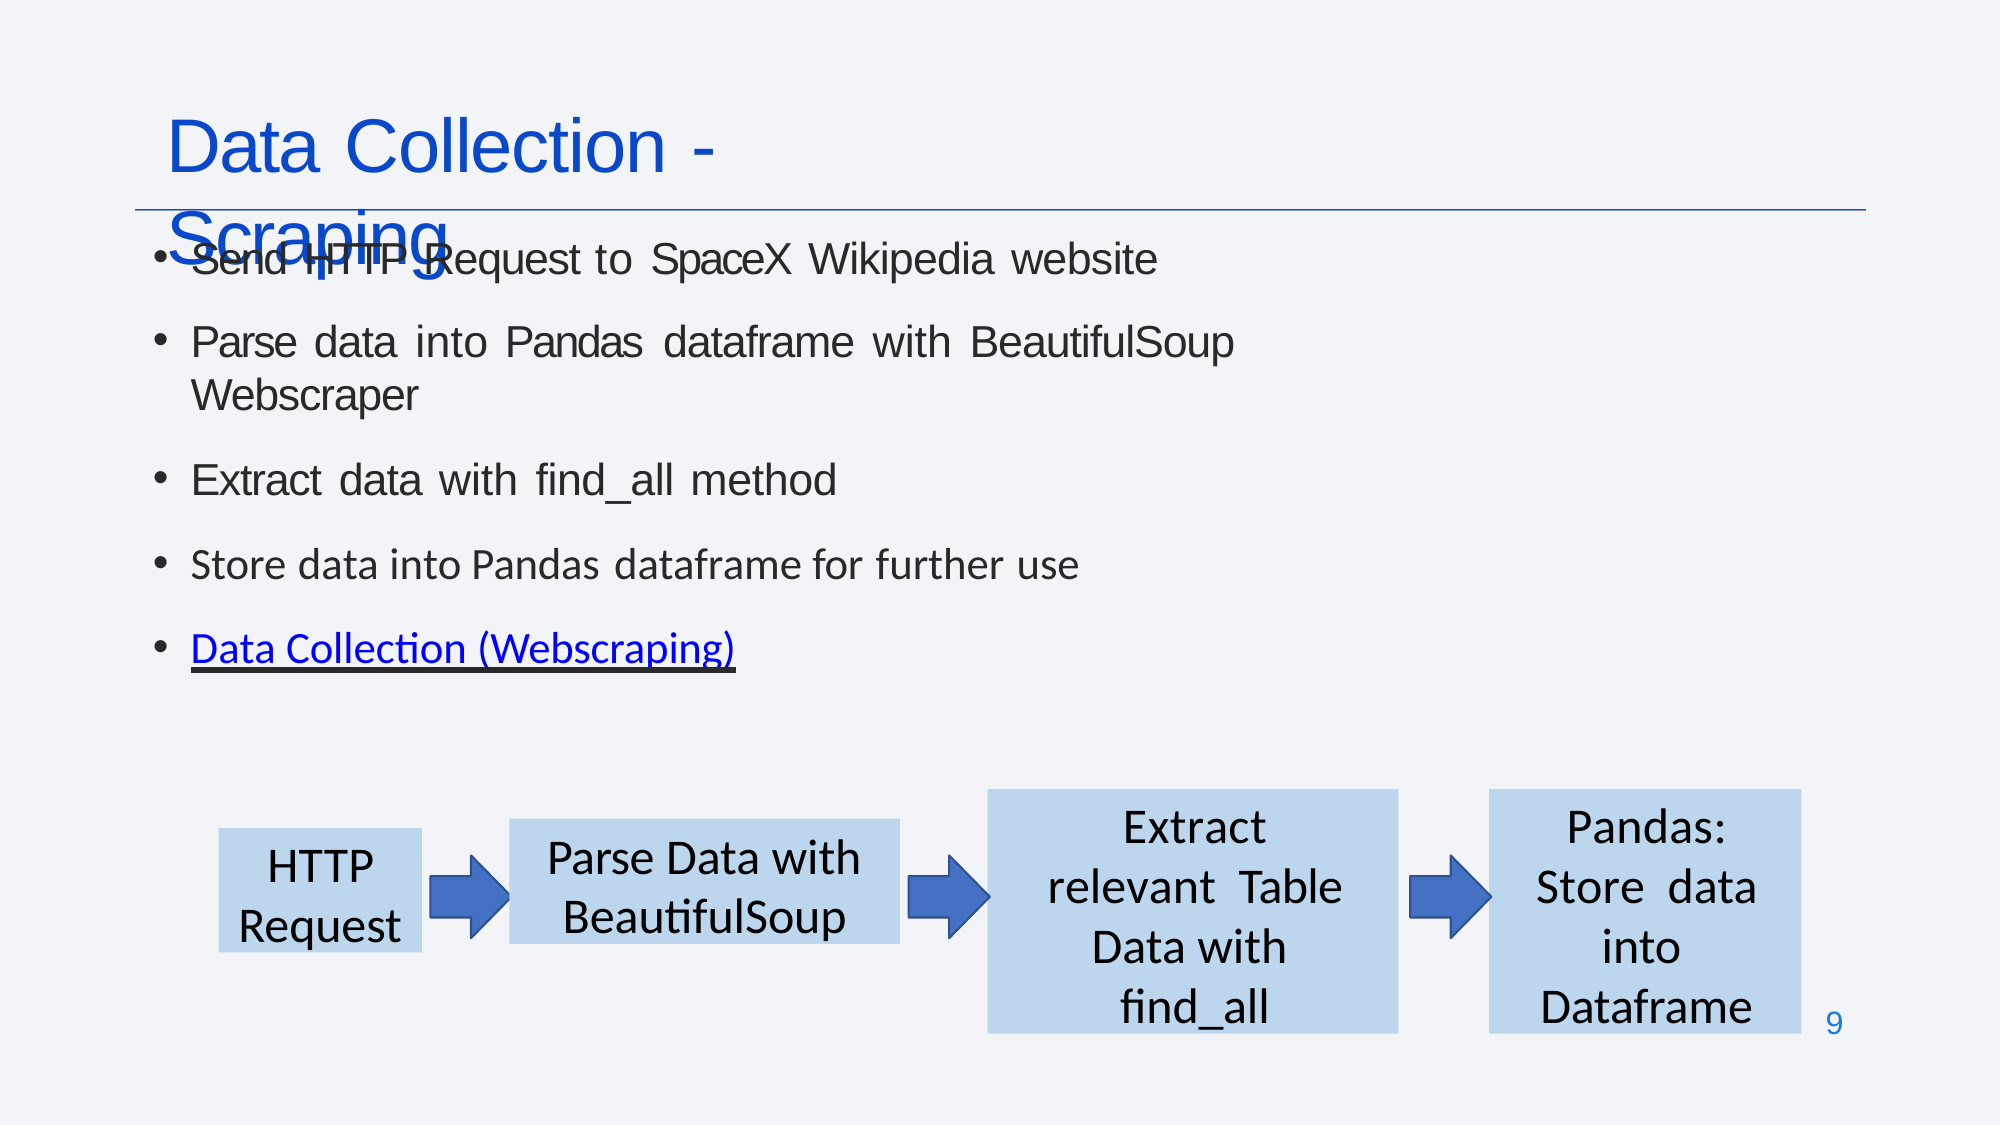

# Data Collection - Scraping
Send HTTP Request to SpaceX Wikipedia website
Parse data into Pandas dataframe with BeautifulSoup Webscraper
Extract data with find_all method
Store data into Pandas dataframe for further use
Data Collection (Webscraping)
Extract relevant  Table Data with  find_all
Pandas: Store  data into  Dataframe
Parse Data with
BeautifulSoup
HTTP
Request

9